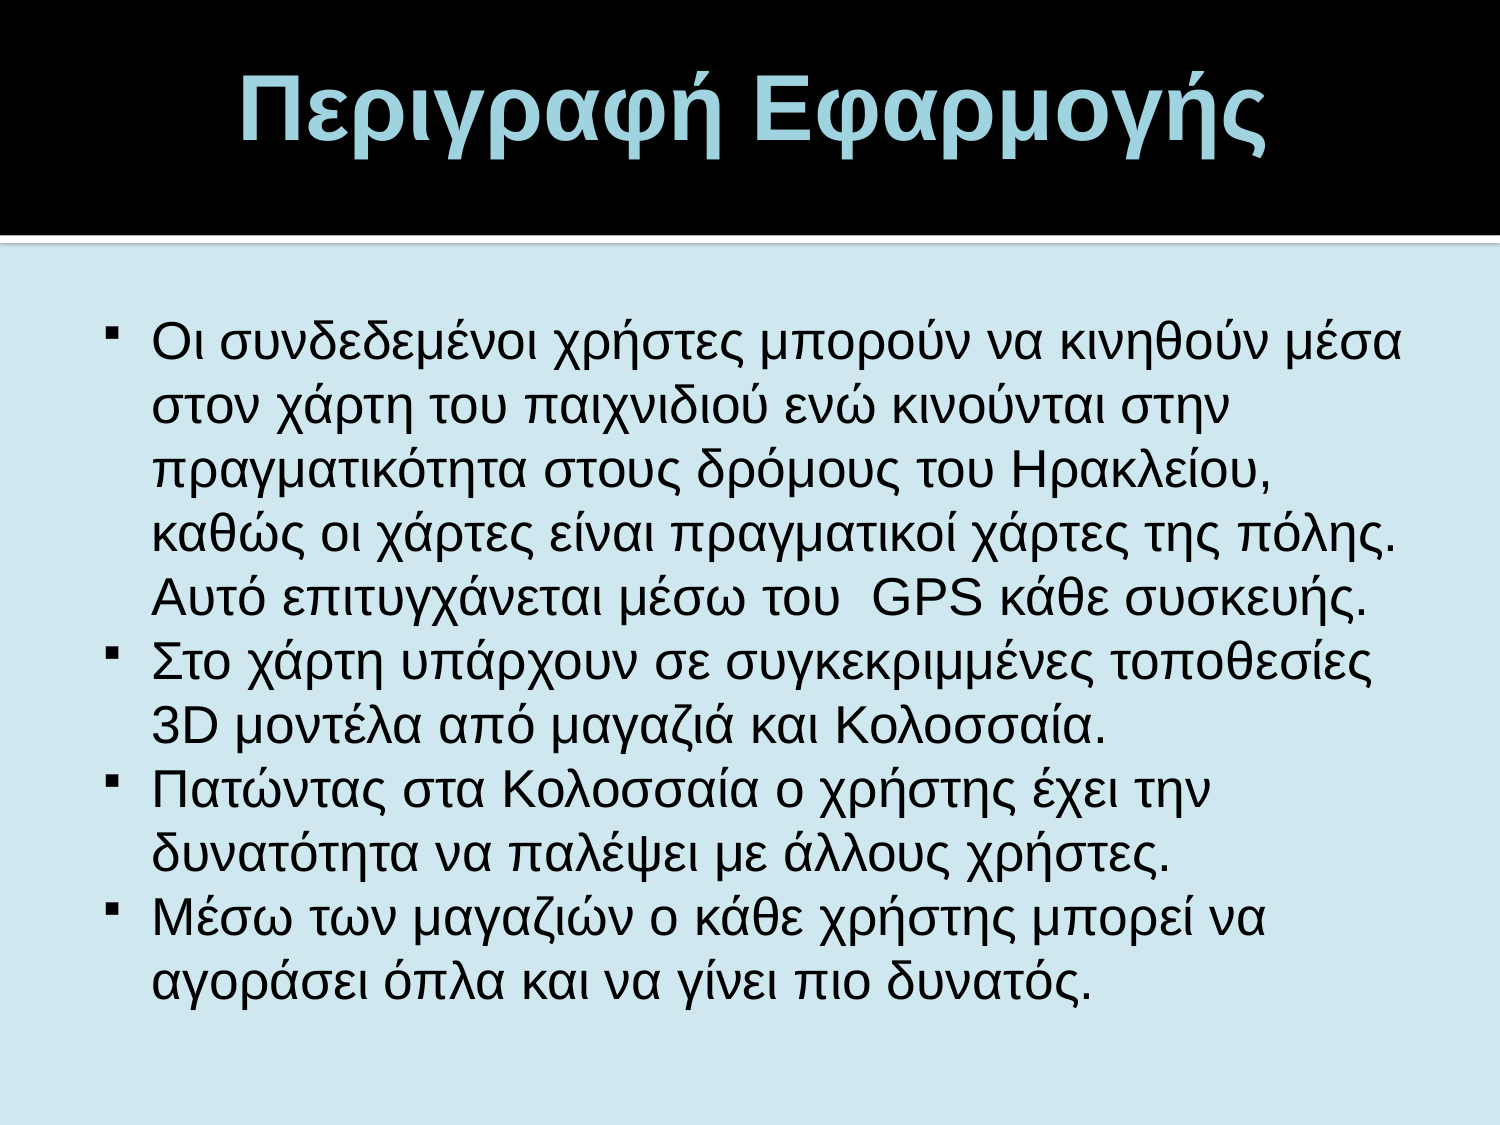

# Περιγραφή Εφαρμογής
Οι συνδεδεμένοι χρήστες μπορούν να κινηθούν μέσα στον χάρτη του παιχνιδιού ενώ κινούνται στην πραγματικότητα στους δρόμους του Ηρακλείου, καθώς οι χάρτες είναι πραγματικοί χάρτες της πόλης. Αυτό επιτυγχάνεται μέσω του  GPS κάθε συσκευής.
Στο χάρτη υπάρχουν σε συγκεκριμμένες τοποθεσίες 3D μοντέλα από μαγαζιά και Κολοσσαία.
Πατώντας στα Κολοσσαία ο χρήστης έχει την δυνατότητα να παλέψει με άλλους χρήστες.
Μέσω των μαγαζιών ο κάθε χρήστης μπορεί να αγοράσει όπλα και να γίνει πιο δυνατός.